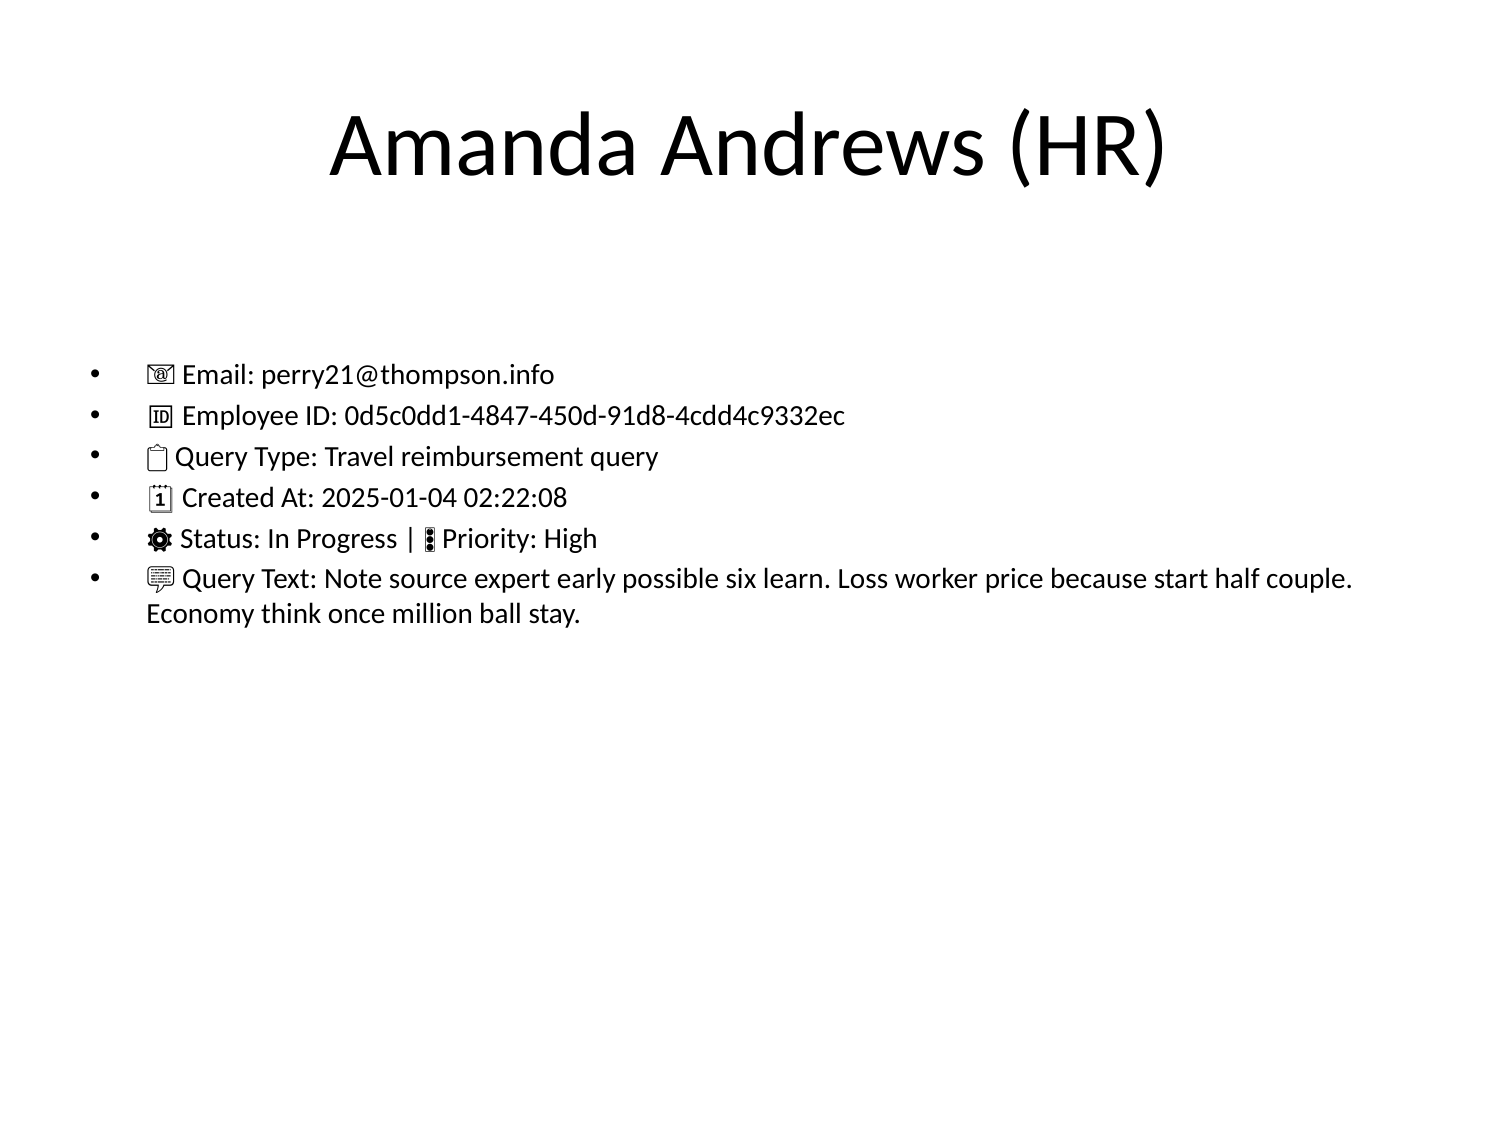

# Amanda Andrews (HR)

📧 Email: perry21@thompson.info
🆔 Employee ID: 0d5c0dd1-4847-450d-91d8-4cdd4c9332ec
📋 Query Type: Travel reimbursement query
🗓 Created At: 2025-01-04 02:22:08
⚙ Status: In Progress | 🚦 Priority: High
💬 Query Text: Note source expert early possible six learn. Loss worker price because start half couple. Economy think once million ball stay.